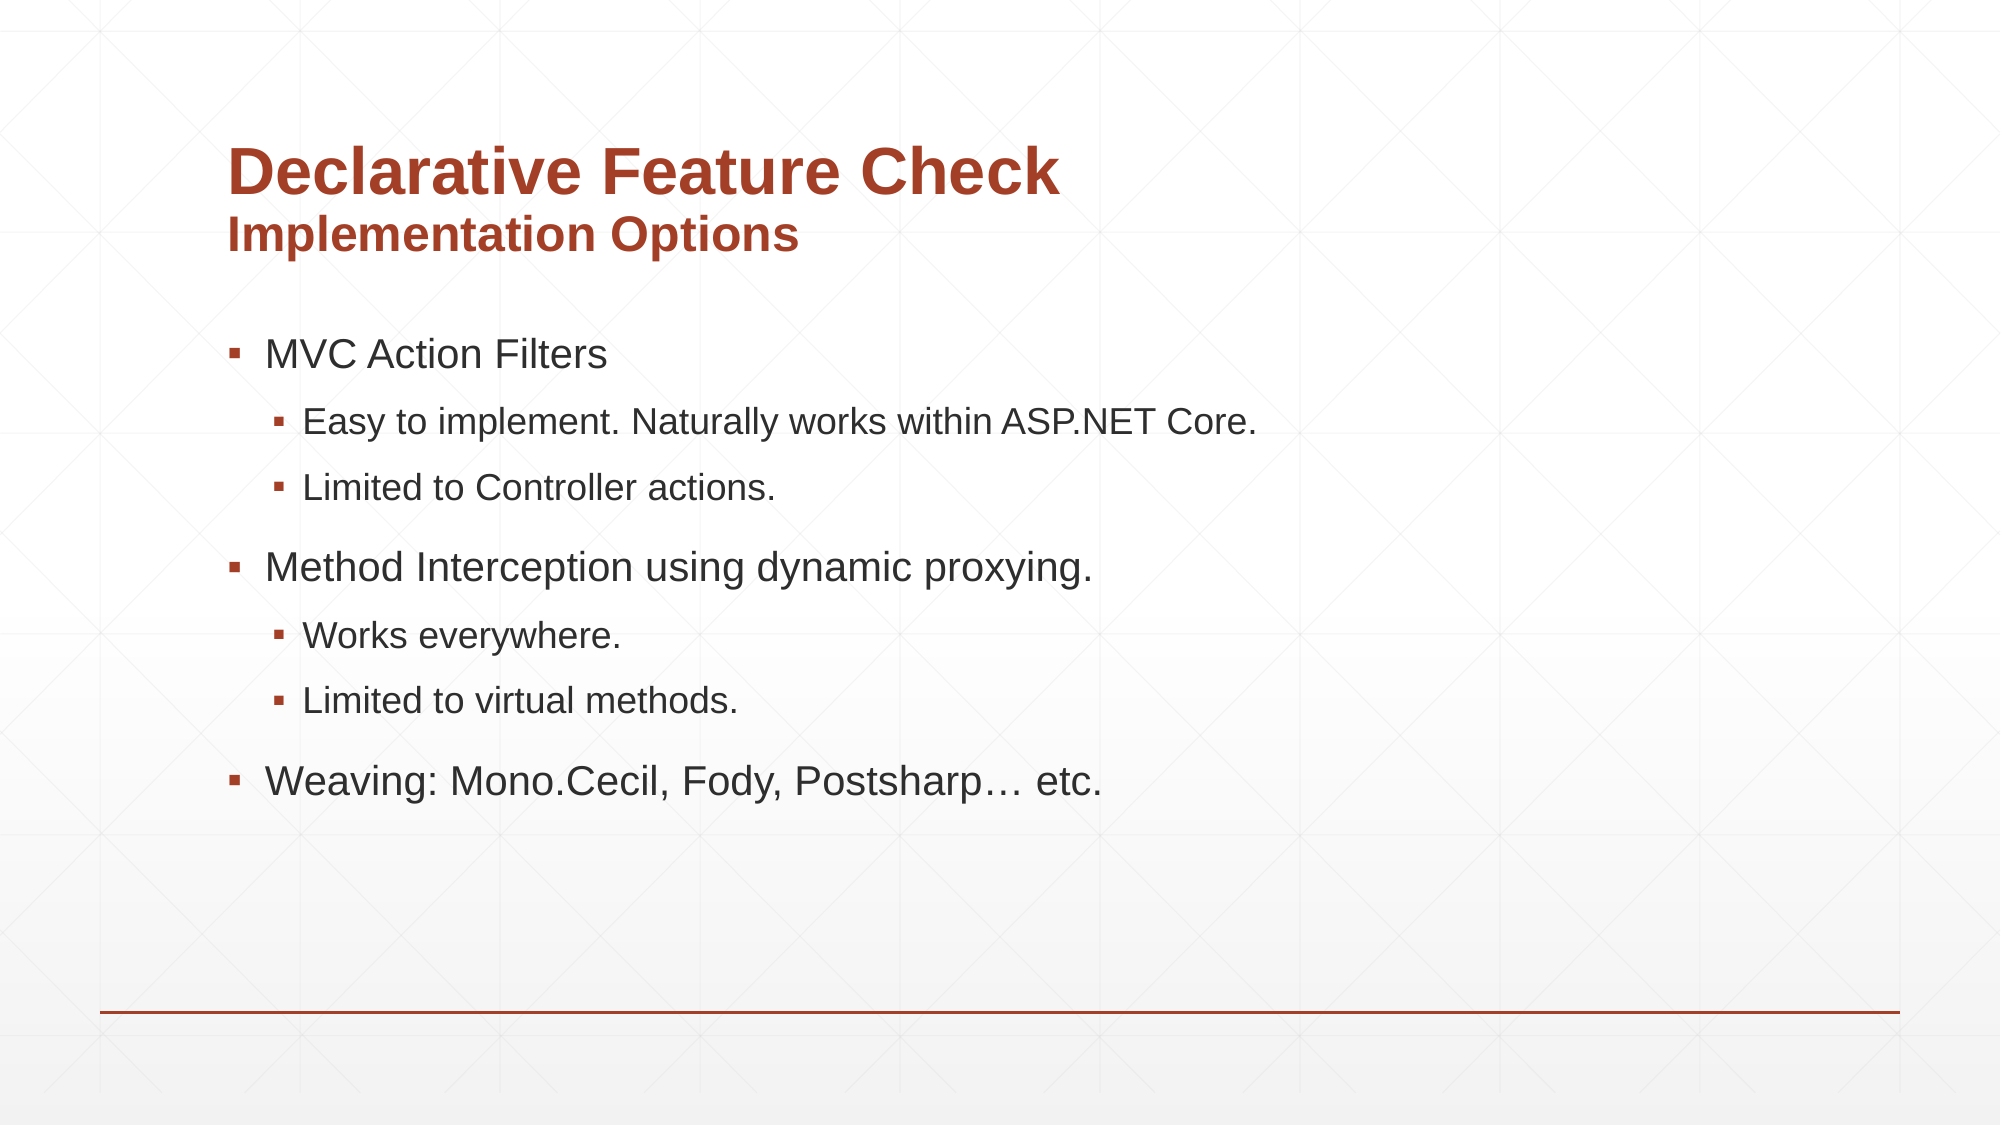

# Declarative Feature Check Implementation Options
MVC Action Filters
Easy to implement. Naturally works within ASP.NET Core.
Limited to Controller actions.
Method Interception using dynamic proxying.
Works everywhere.
Limited to virtual methods.
Weaving: Mono.Cecil, Fody, Postsharp… etc.